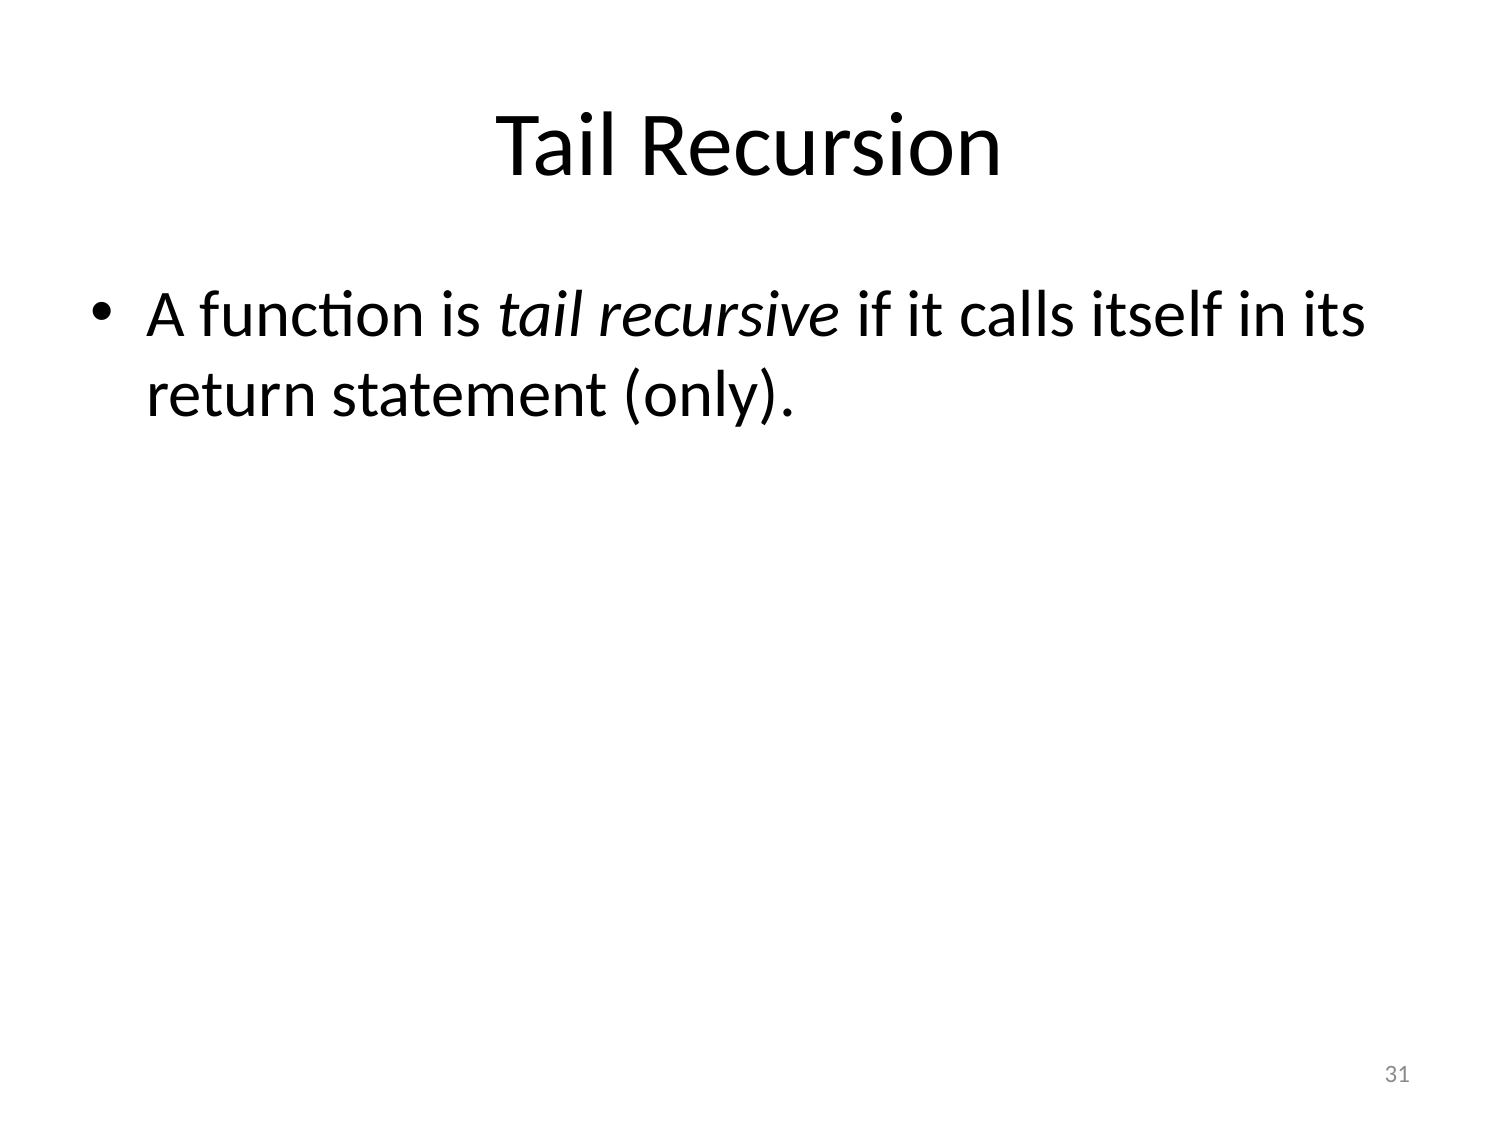

# Tail Recursion
A function is tail recursive if it calls itself in its return statement (only).

31